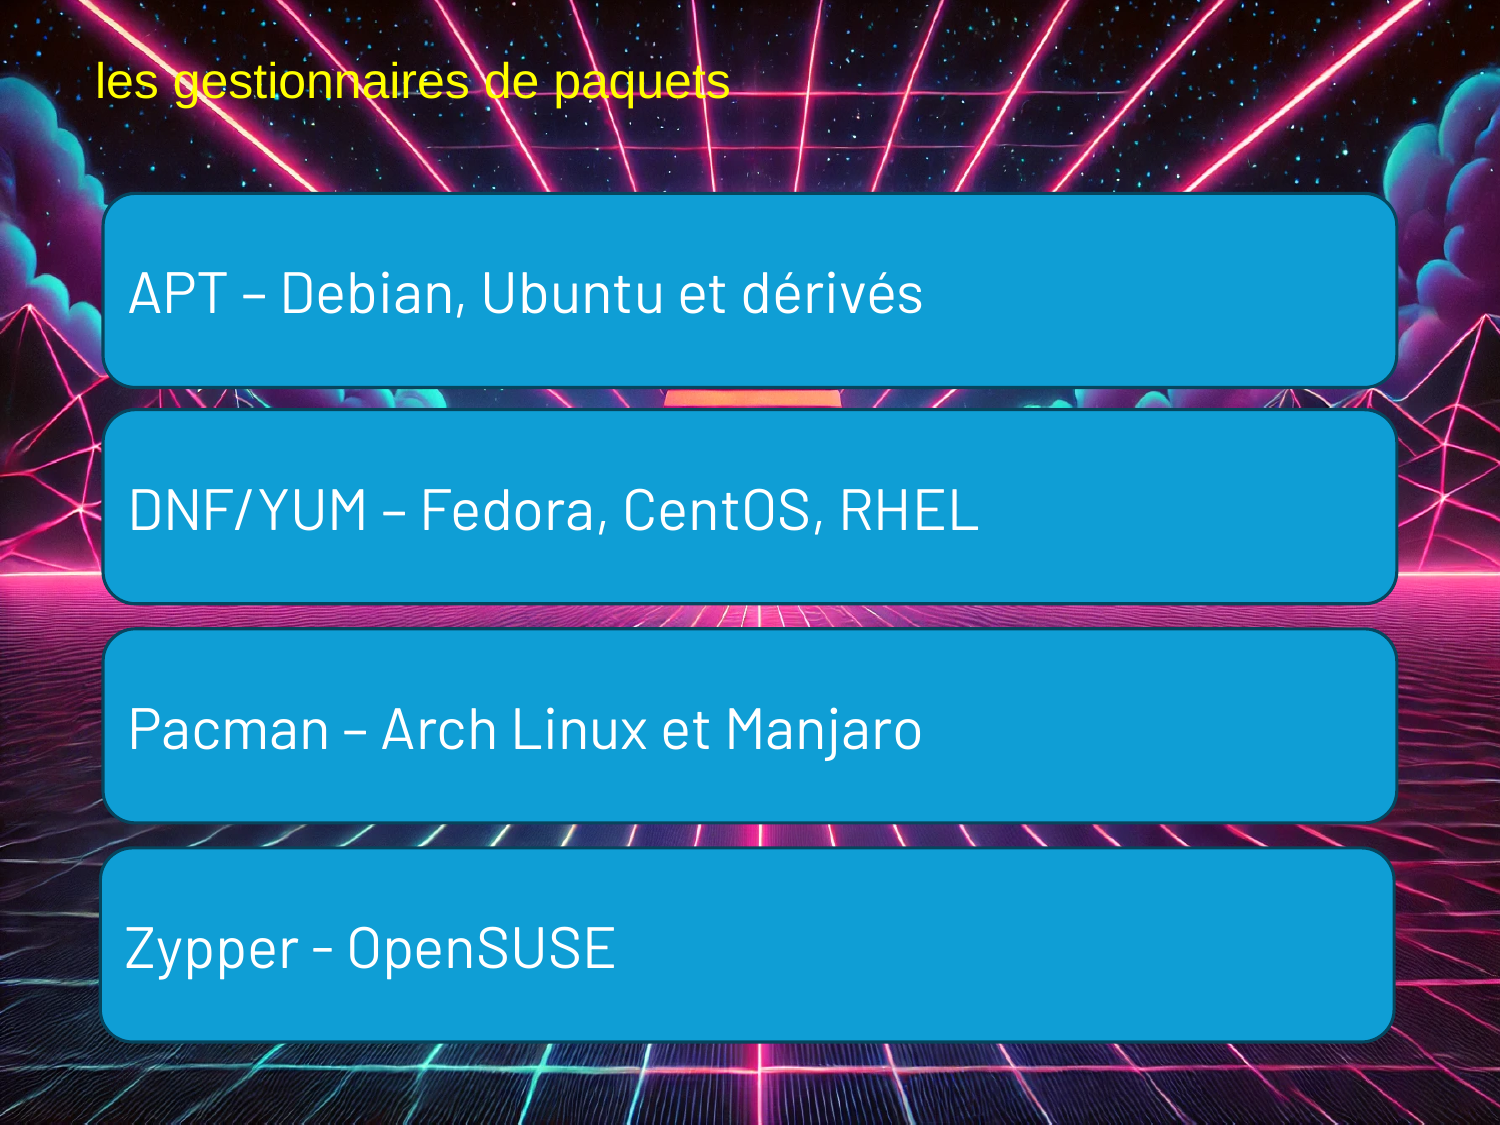

les gestionnaires de paquets
APT – Debian, Ubuntu et dérivés
DNF/YUM – Fedora, CentOS, RHEL
Pacman – Arch Linux et Manjaro
Zypper - OpenSUSE